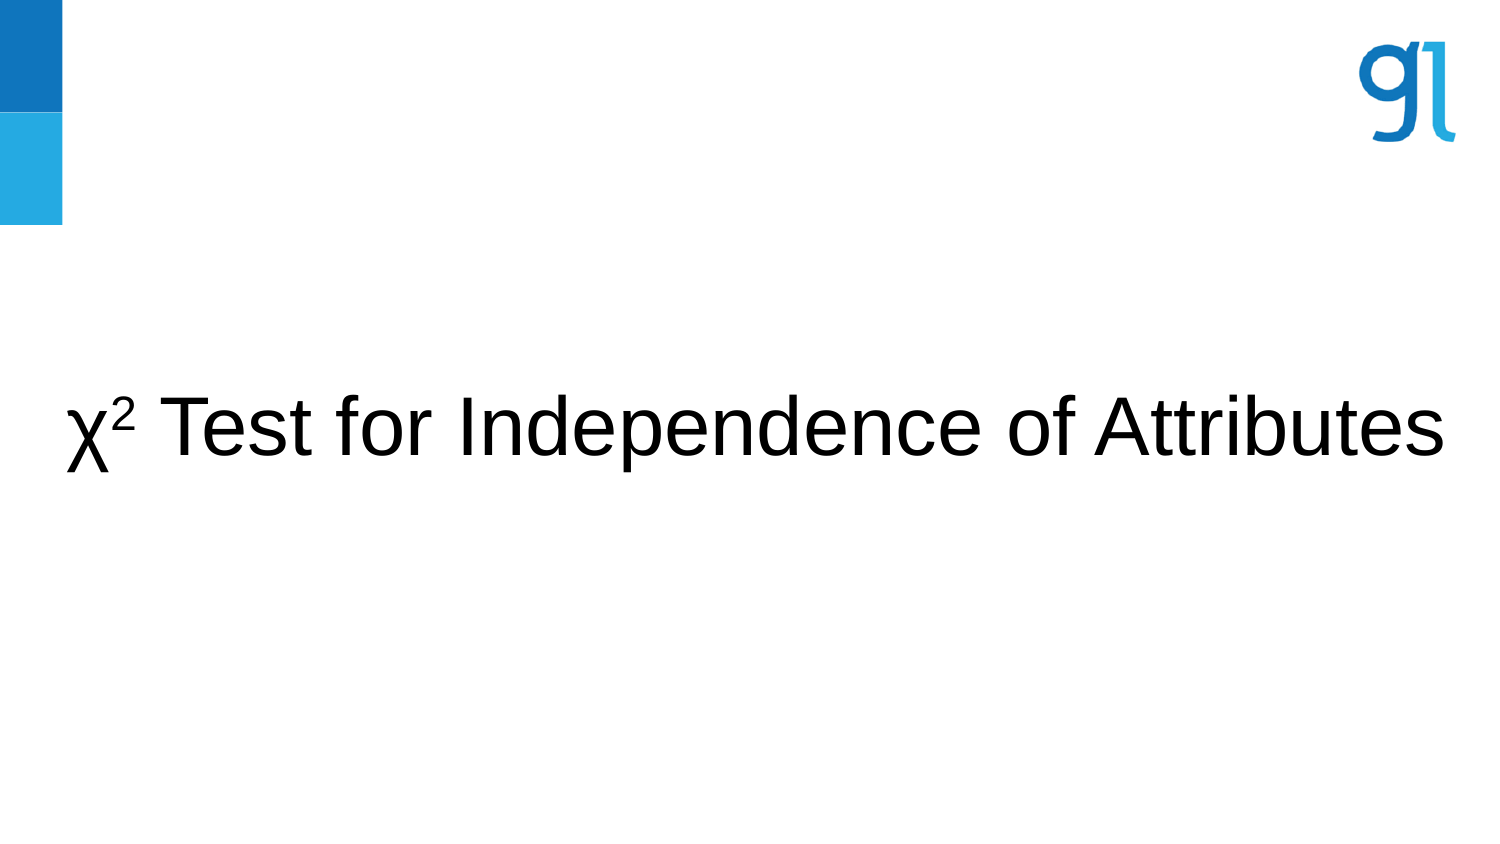

# χ2 Test for Independence of Attributes